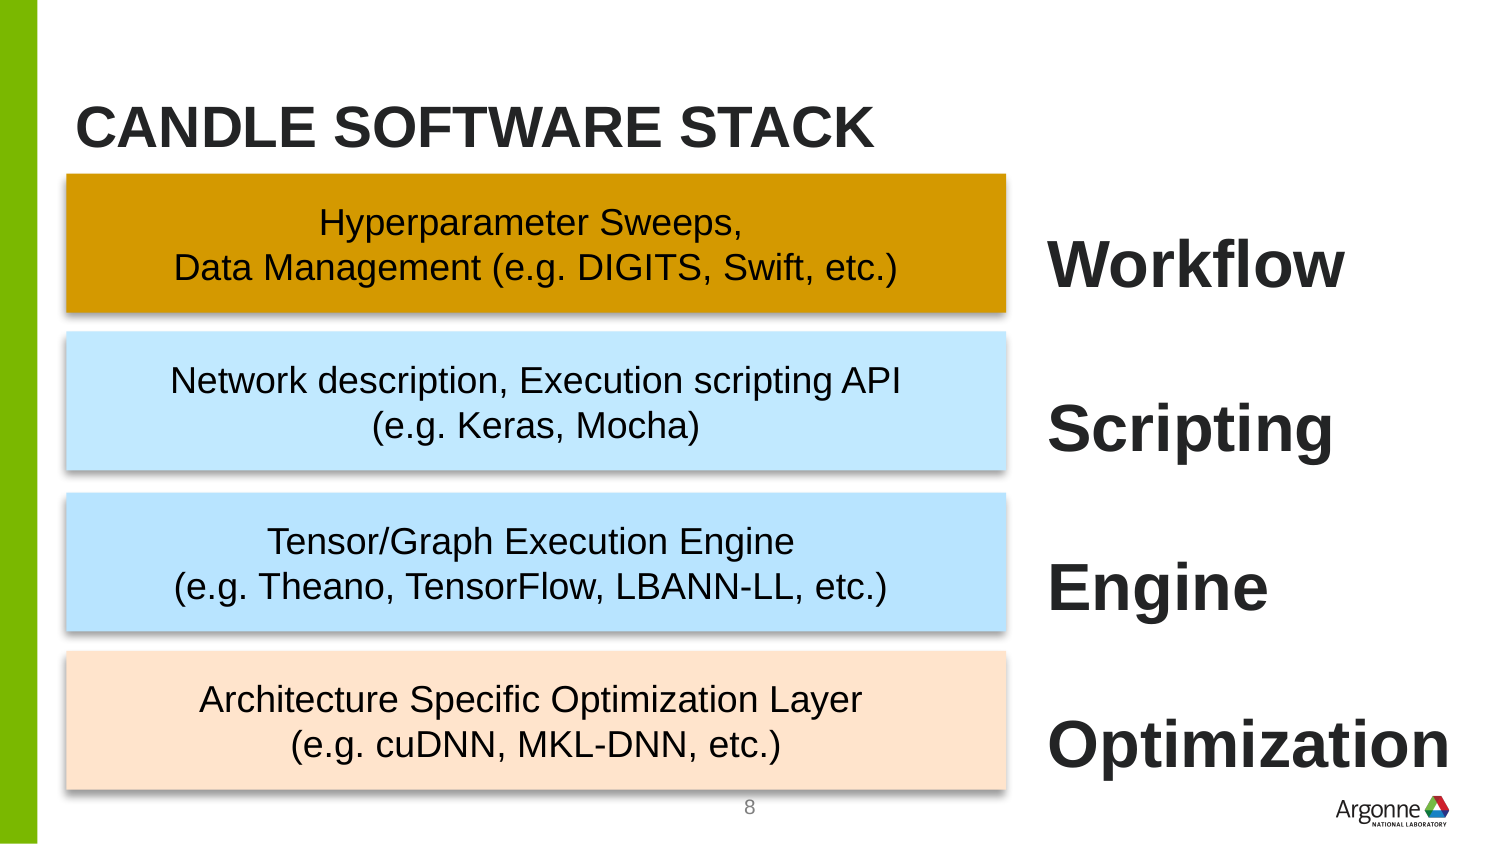

# CANDLE Software Stack

Hyperparameter Sweeps,
Data Management (e.g. DIGITS, Swift, etc.)
Workflow
Network description, Execution scripting API
(e.g. Keras, Mocha)
Scripting
Tensor/Graph Execution Engine
(e.g. Theano, TensorFlow, LBANN-LL, etc.)
Engine
Architecture Specific Optimization Layer
(e.g. cuDNN, MKL-DNN, etc.)
Optimization
8